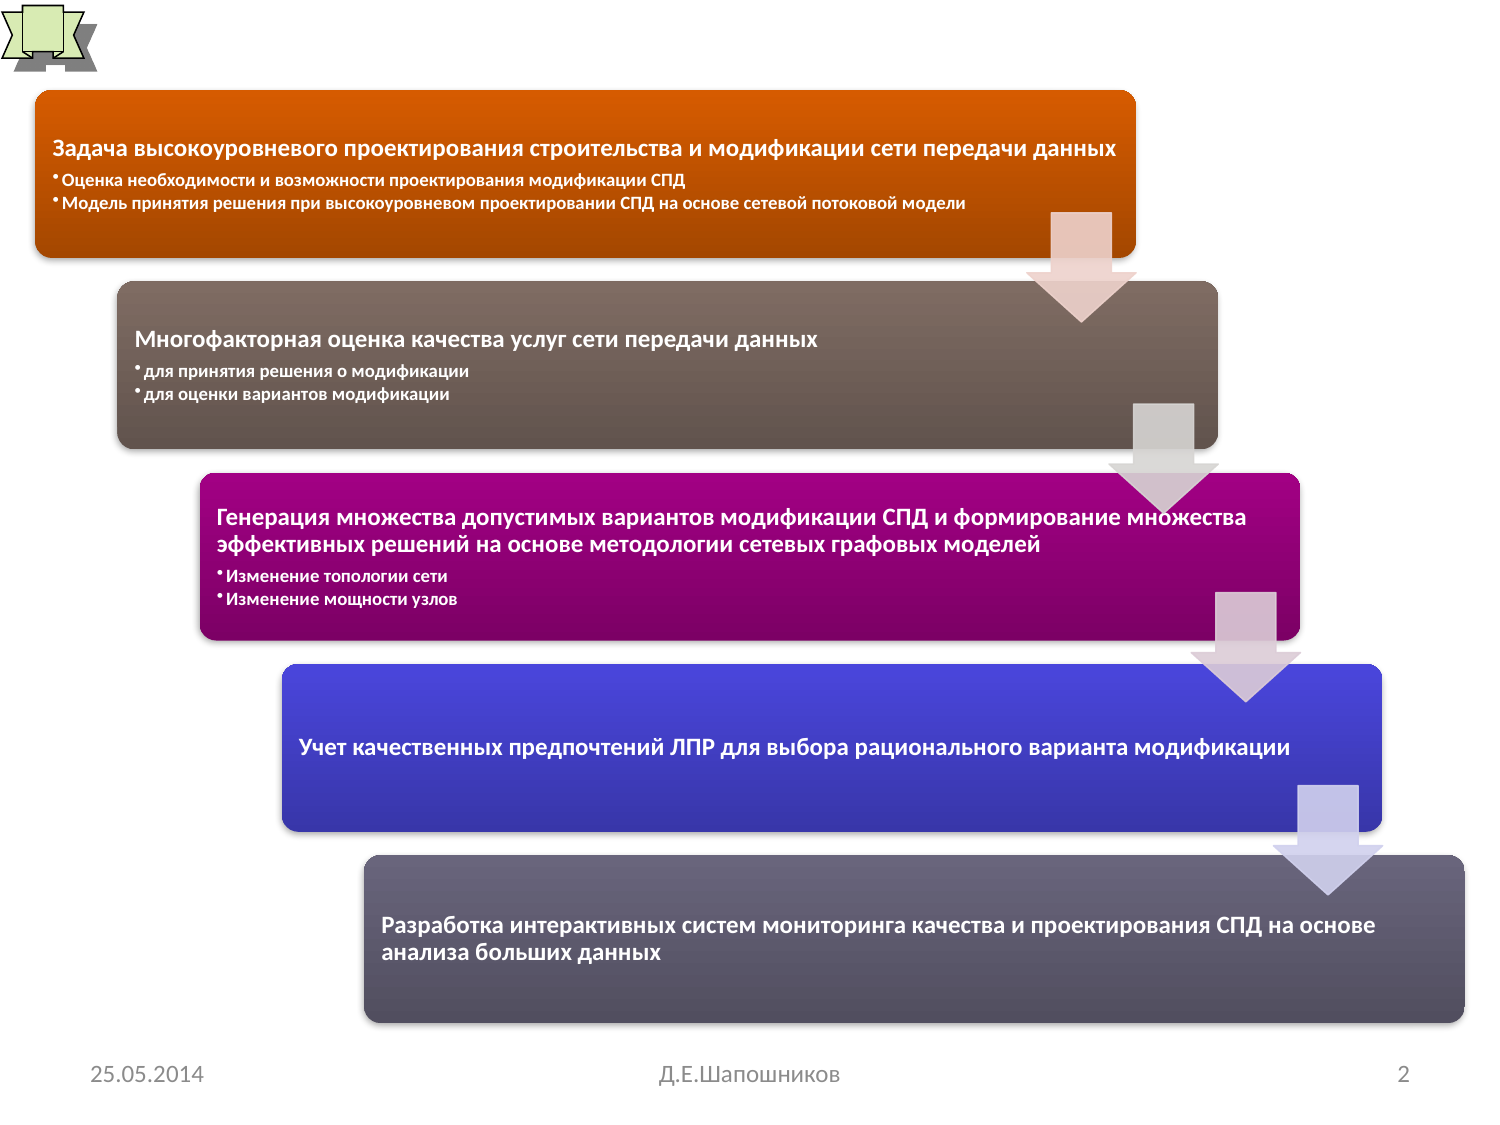

# Общая схема методологии
Задача высокоуровневого проектирования строительства и модификации сети передачи данных
Оценка необходимости и возможности проектирования модификации СПД
Модель принятия решения при высокоуровневом проектировании СПД на основе сетевой потоковой модели
Многофакторная оценка качества услуг сети передачи данных
для принятия решения о модификации
для оценки вариантов модификации
Генерация множества допустимых вариантов модификации СПД и формирование множества эффективных решений на основе методологии сетевых графовых моделей
Изменение топологии сети
Изменение мощности узлов
Учет качественных предпочтений ЛПР для выбора рационального варианта модификации
Разработка интерактивных систем мониторинга качества и проектирования СПД на основе анализа больших данных

25.05.2014
Д.Е.Шапошников
2